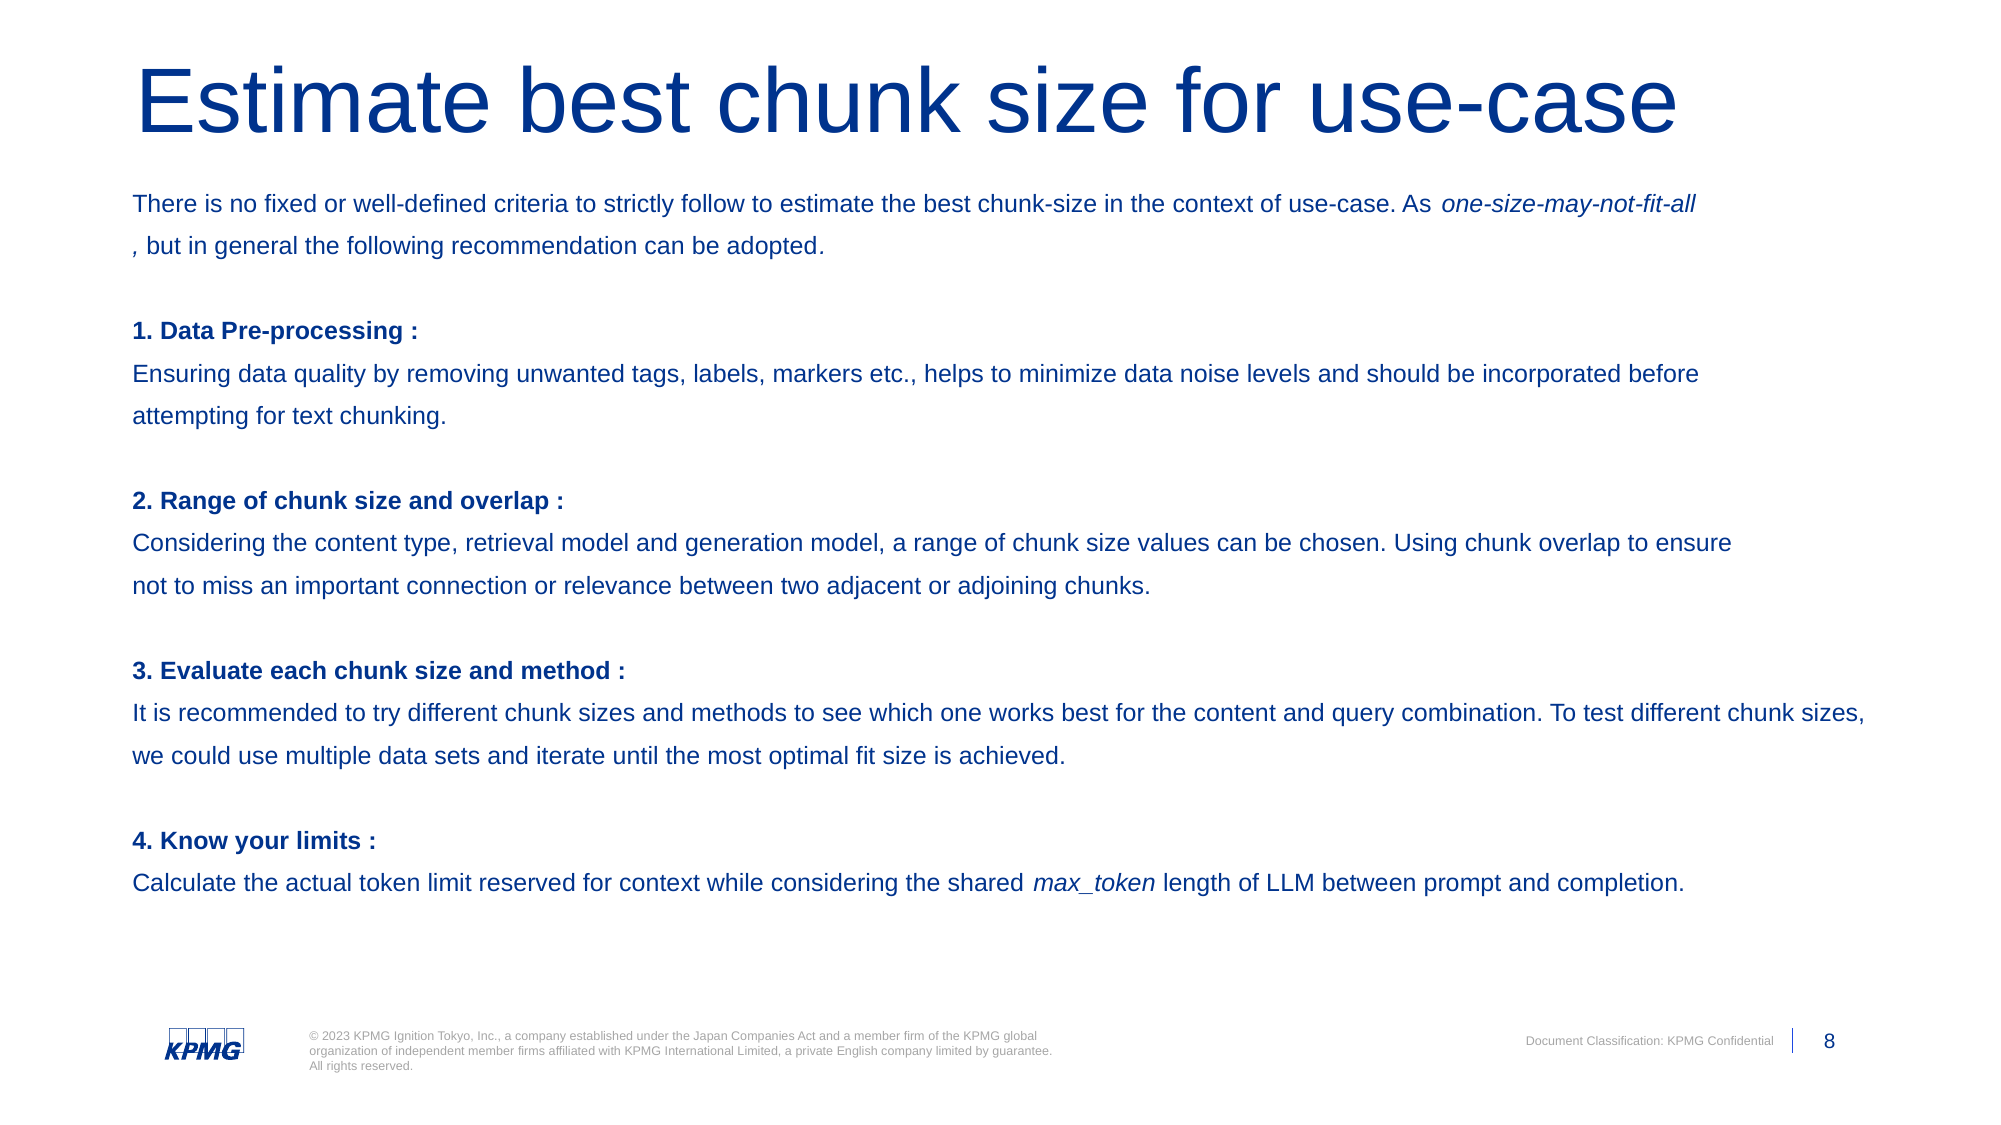

# Estimate best chunk size for use-case
There is no fixed or well-defined criteria to strictly follow to estimate the best chunk-size in the context of use-case. As one-size-may-not-fit-all
, but in general the following recommendation can be adopted.

1. Data Pre-processing :
Ensuring data quality by removing unwanted tags, labels, markers etc., helps to minimize data noise levels and should be incorporated before
attempting for text chunking.

2. Range of chunk size and overlap :
Considering the content type, retrieval model and generation model, a range of chunk size values can be chosen. Using chunk overlap to ensure
not to miss an important connection or relevance between two adjacent or adjoining chunks.

3. Evaluate each chunk size and method :
It is recommended to try different chunk sizes and methods to see which one works best for the content and query combination. To test different chunk sizes,
we could use multiple data sets and iterate until the most optimal fit size is achieved.

4. Know your limits :
Calculate the actual token limit reserved for context while considering the shared max_token length of LLM between prompt and completion.